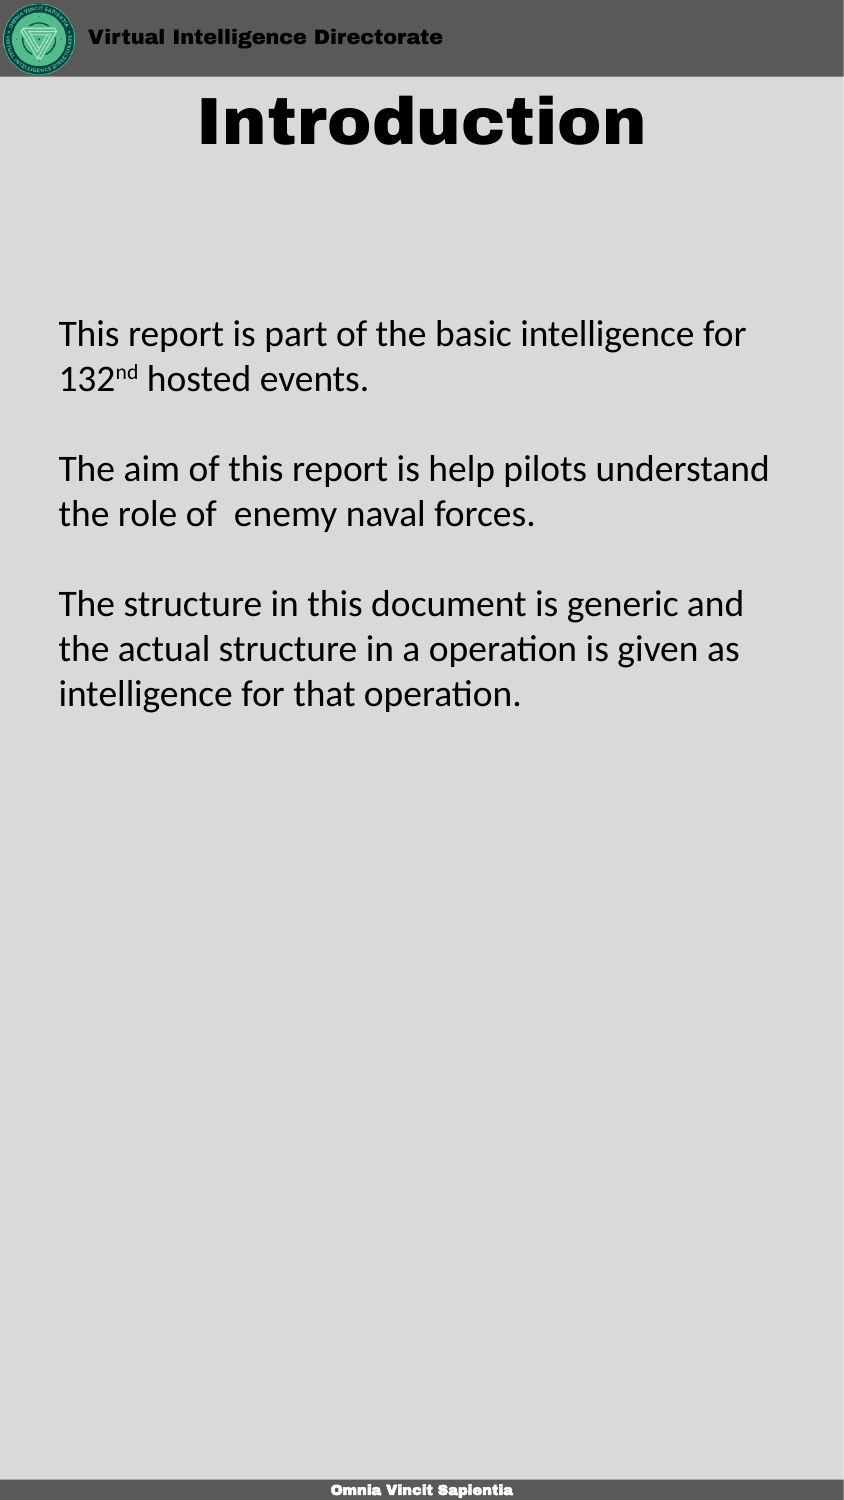

# Introduction
This report is part of the basic intelligence for 132nd hosted events.

The aim of this report is help pilots understand the role of  enemy naval forces.

The structure in this document is generic and the actual structure in a operation is given as intelligence for that operation.